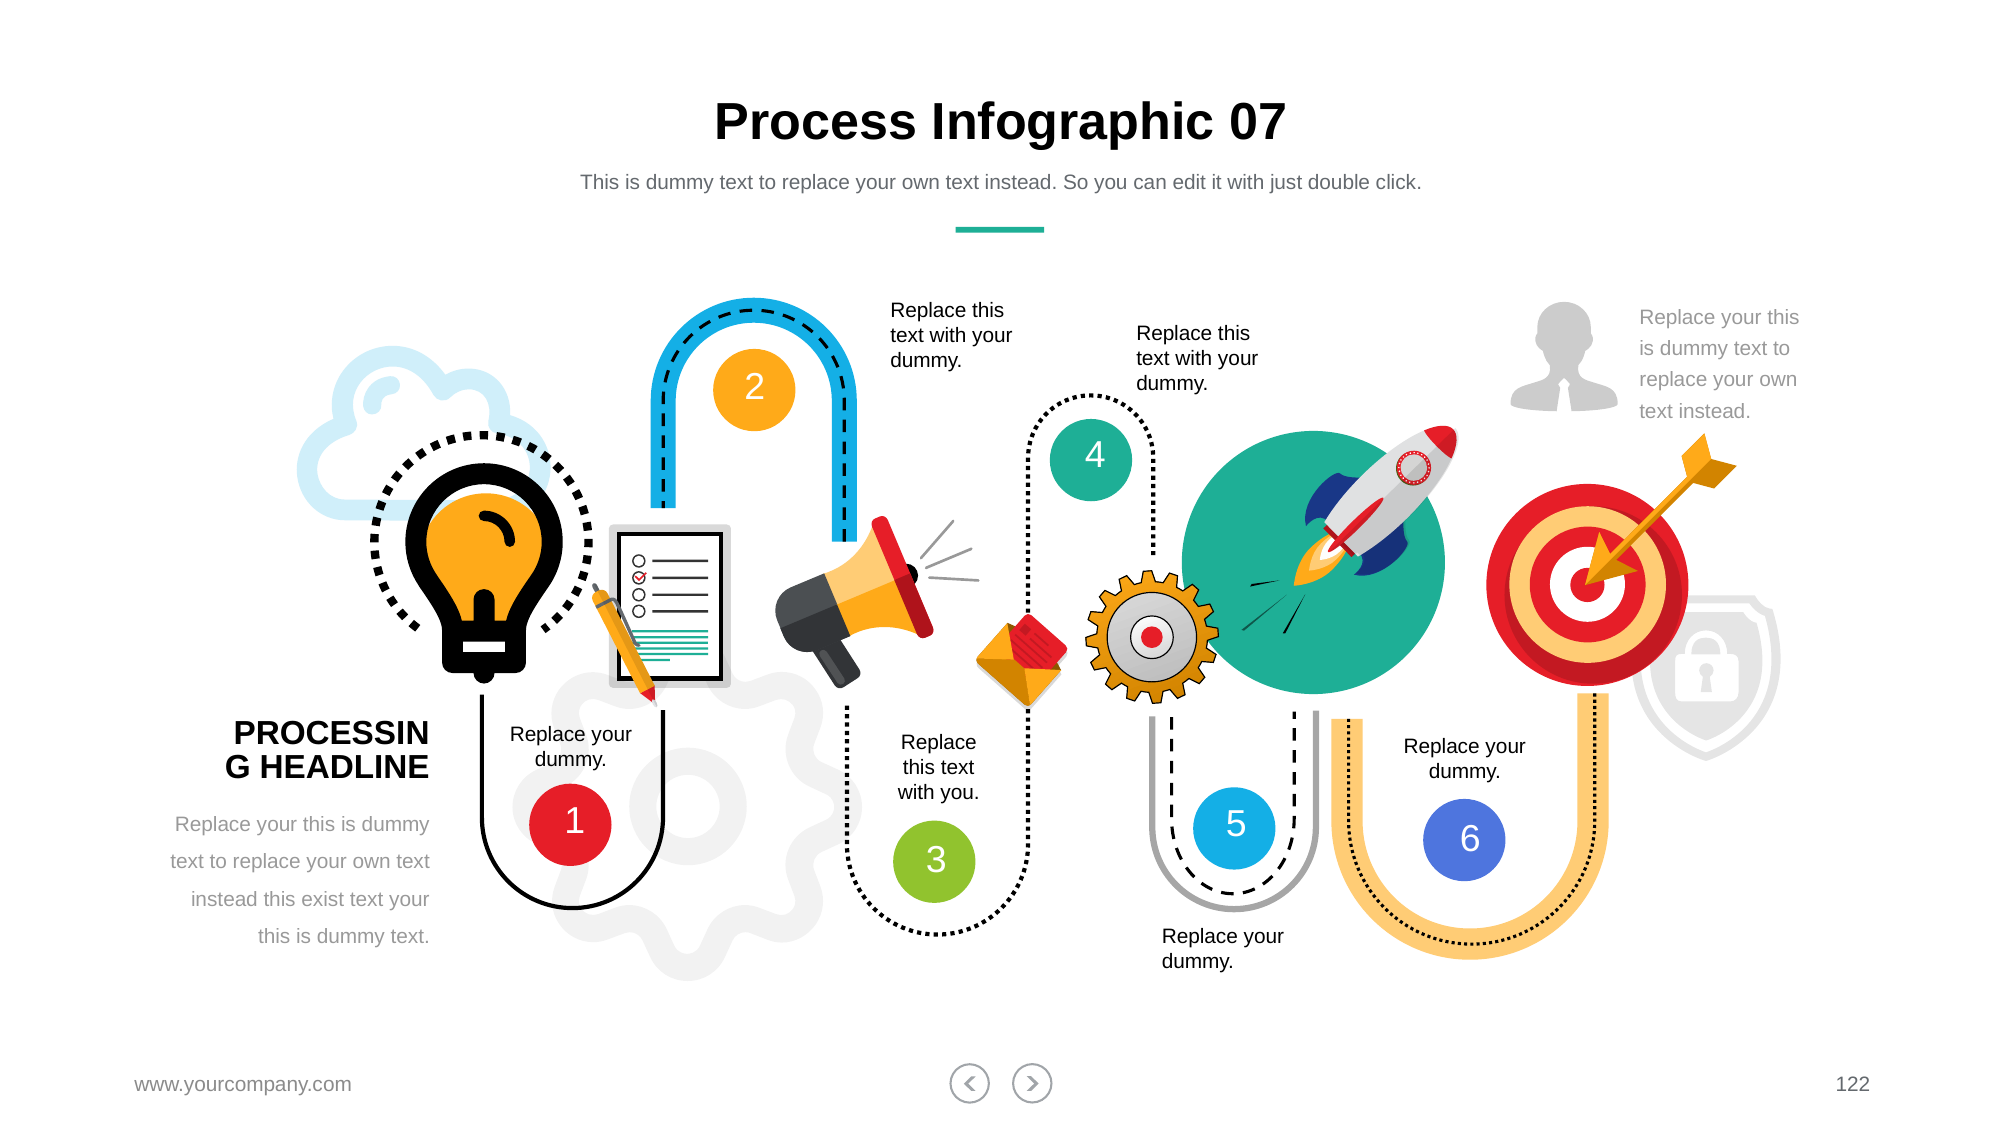

# Process Infographic 07
This is dummy text to replace your own text instead. So you can edit it with just double click.
Replace this text with your dummy.
Replace your this is dummy text to replace your own text instead.

Replace this text with your dummy.

2

4

PROCESSING HEADLINE

Replace your dummy.
Replace this text with you.
Replace your dummy.

1
Replace your this is dummy text to replace your own text instead this exist text your this is dummy text.
5

6

3
Replace your dummy.
www.yourcompany.com
122